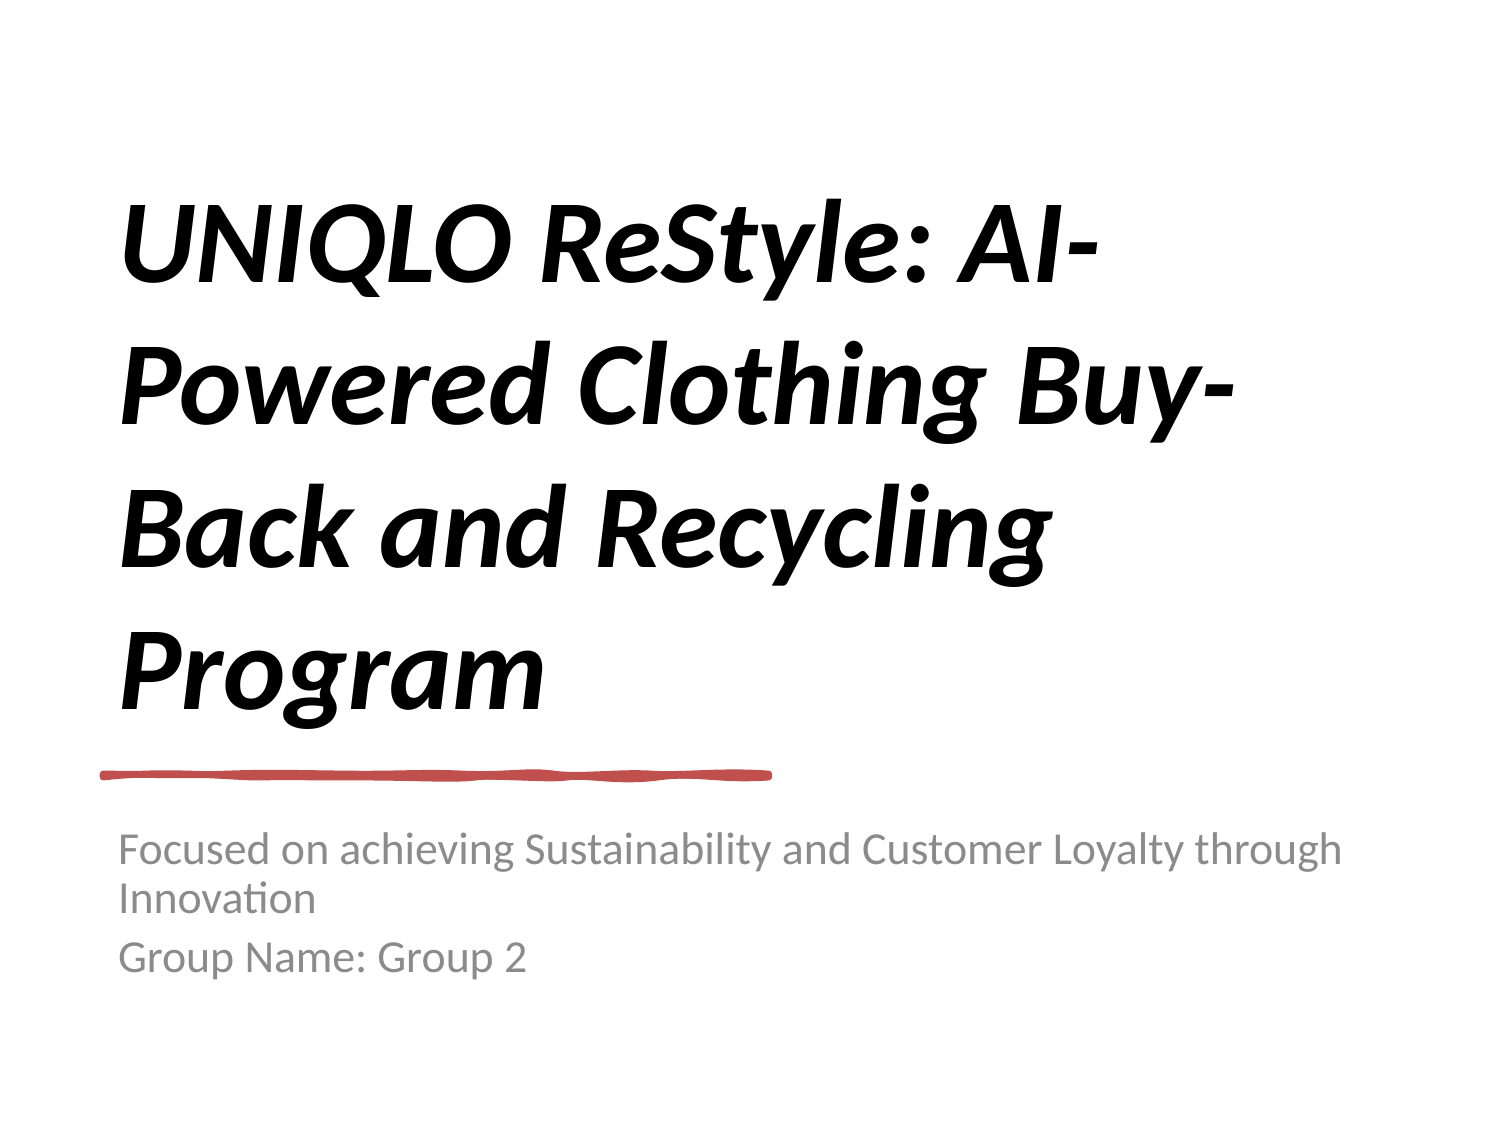

# UNIQLO ReStyle: AI-Powered Clothing Buy-Back and Recycling Program

Focused on achieving Sustainability and Customer Loyalty through Innovation
Group Name: Group 2